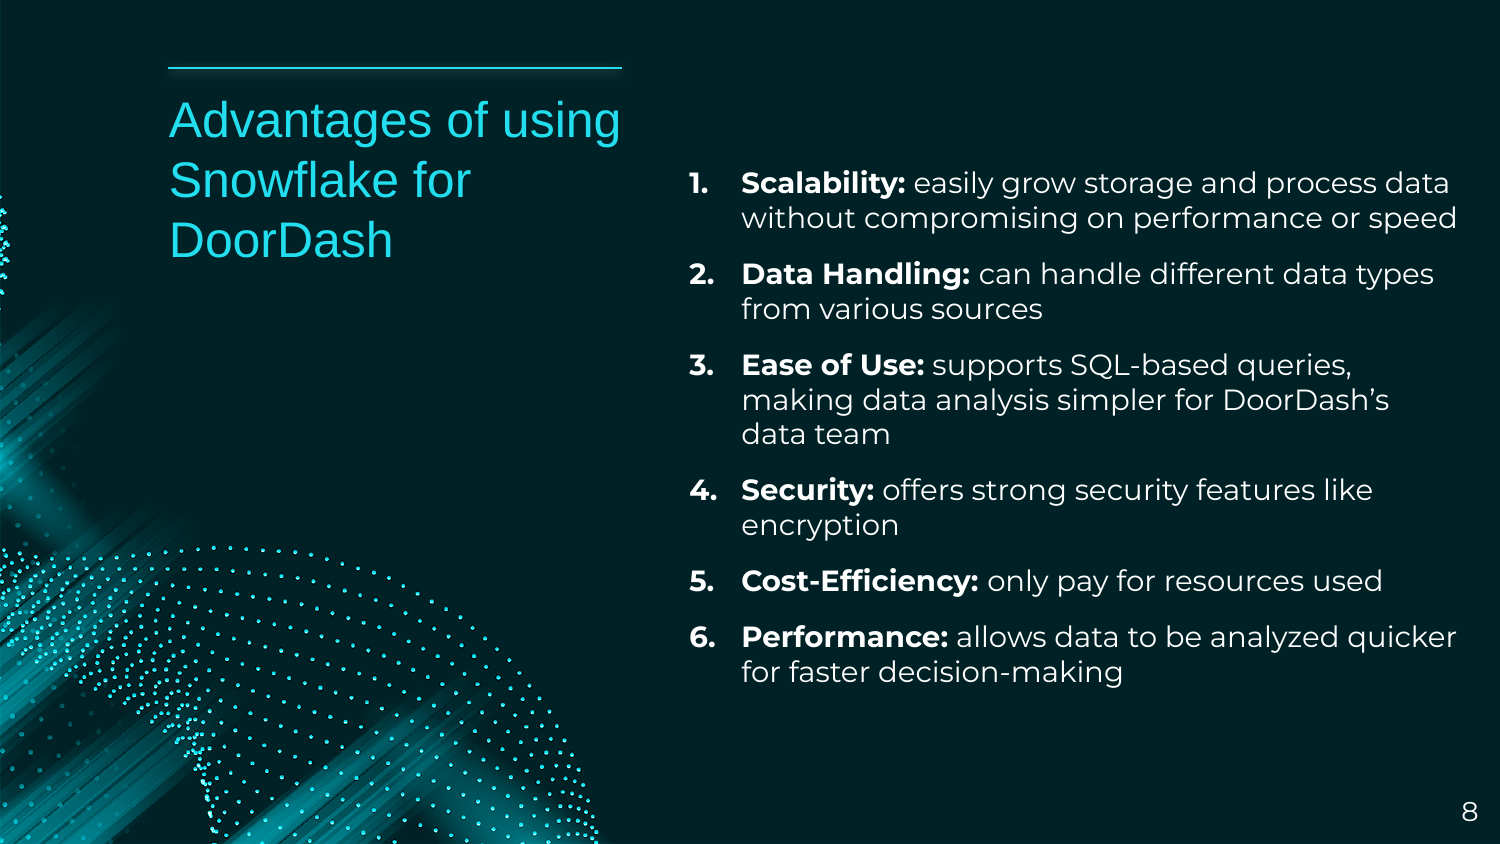

# Advantages of using Snowflake for DoorDash
Scalability: easily grow storage and process data without compromising on performance or speed
Data Handling: can handle different data types from various sources
Ease of Use: supports SQL-based queries, making data analysis simpler for DoorDash’s data team
Security: offers strong security features like encryption
Cost-Efficiency: only pay for resources used
Performance: allows data to be analyzed quicker for faster decision-making

8